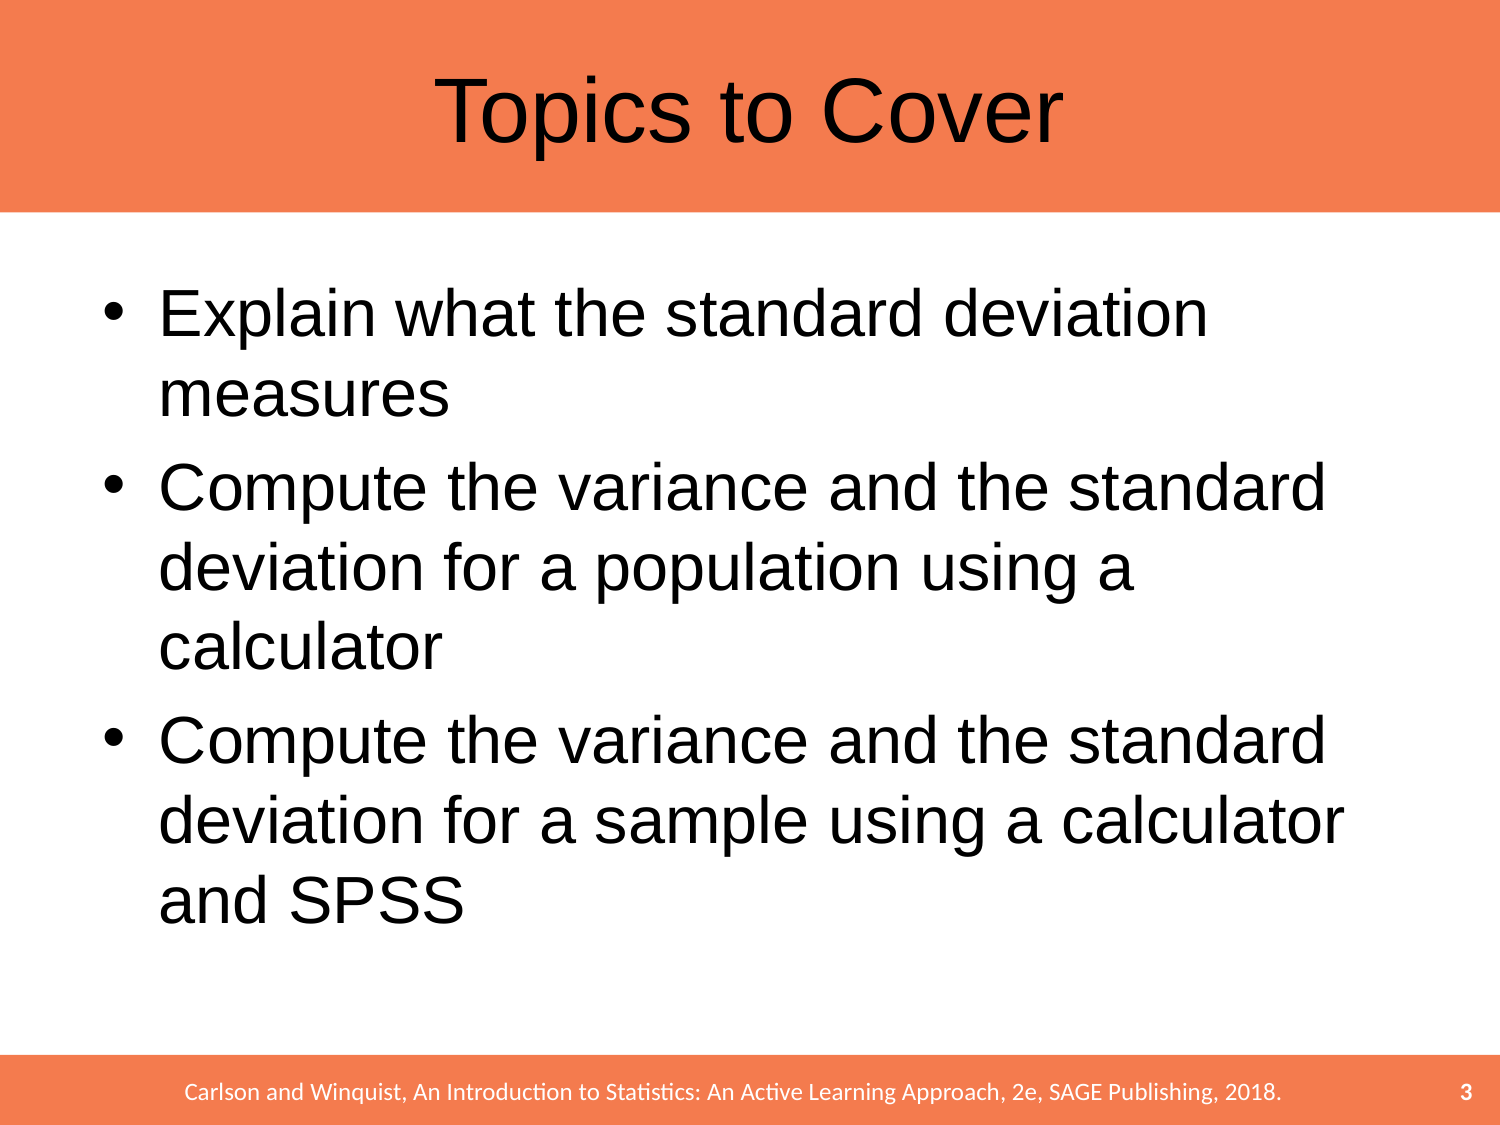

# Topics to Cover
Explain what the standard deviation measures
Compute the variance and the standard deviation for a population using a calculator
Compute the variance and the standard deviation for a sample using a calculator and SPSS
3
Carlson and Winquist, An Introduction to Statistics: An Active Learning Approach, 2e, SAGE Publishing, 2018.